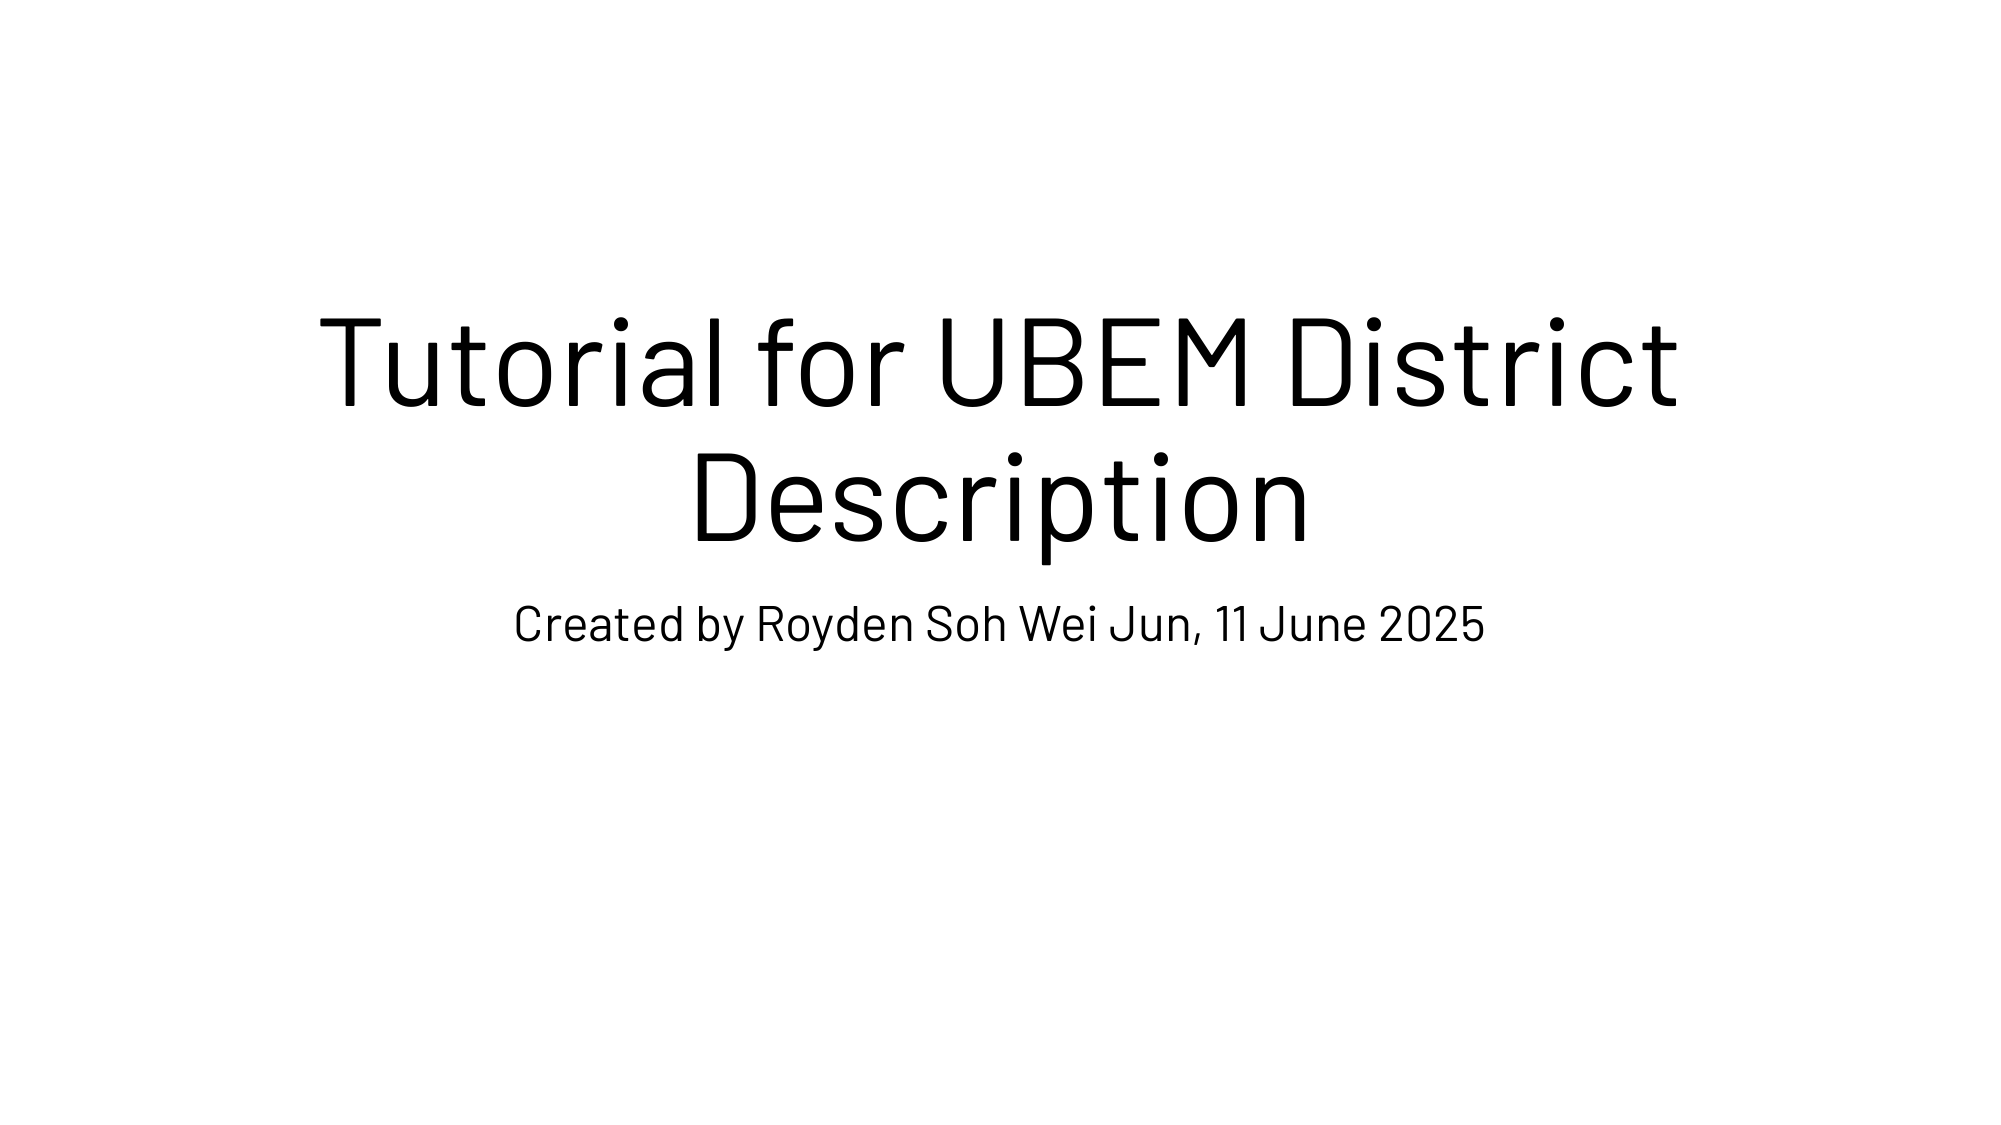

# Tutorial for UBEM District Description
Created by Royden Soh Wei Jun, 11 June 2025